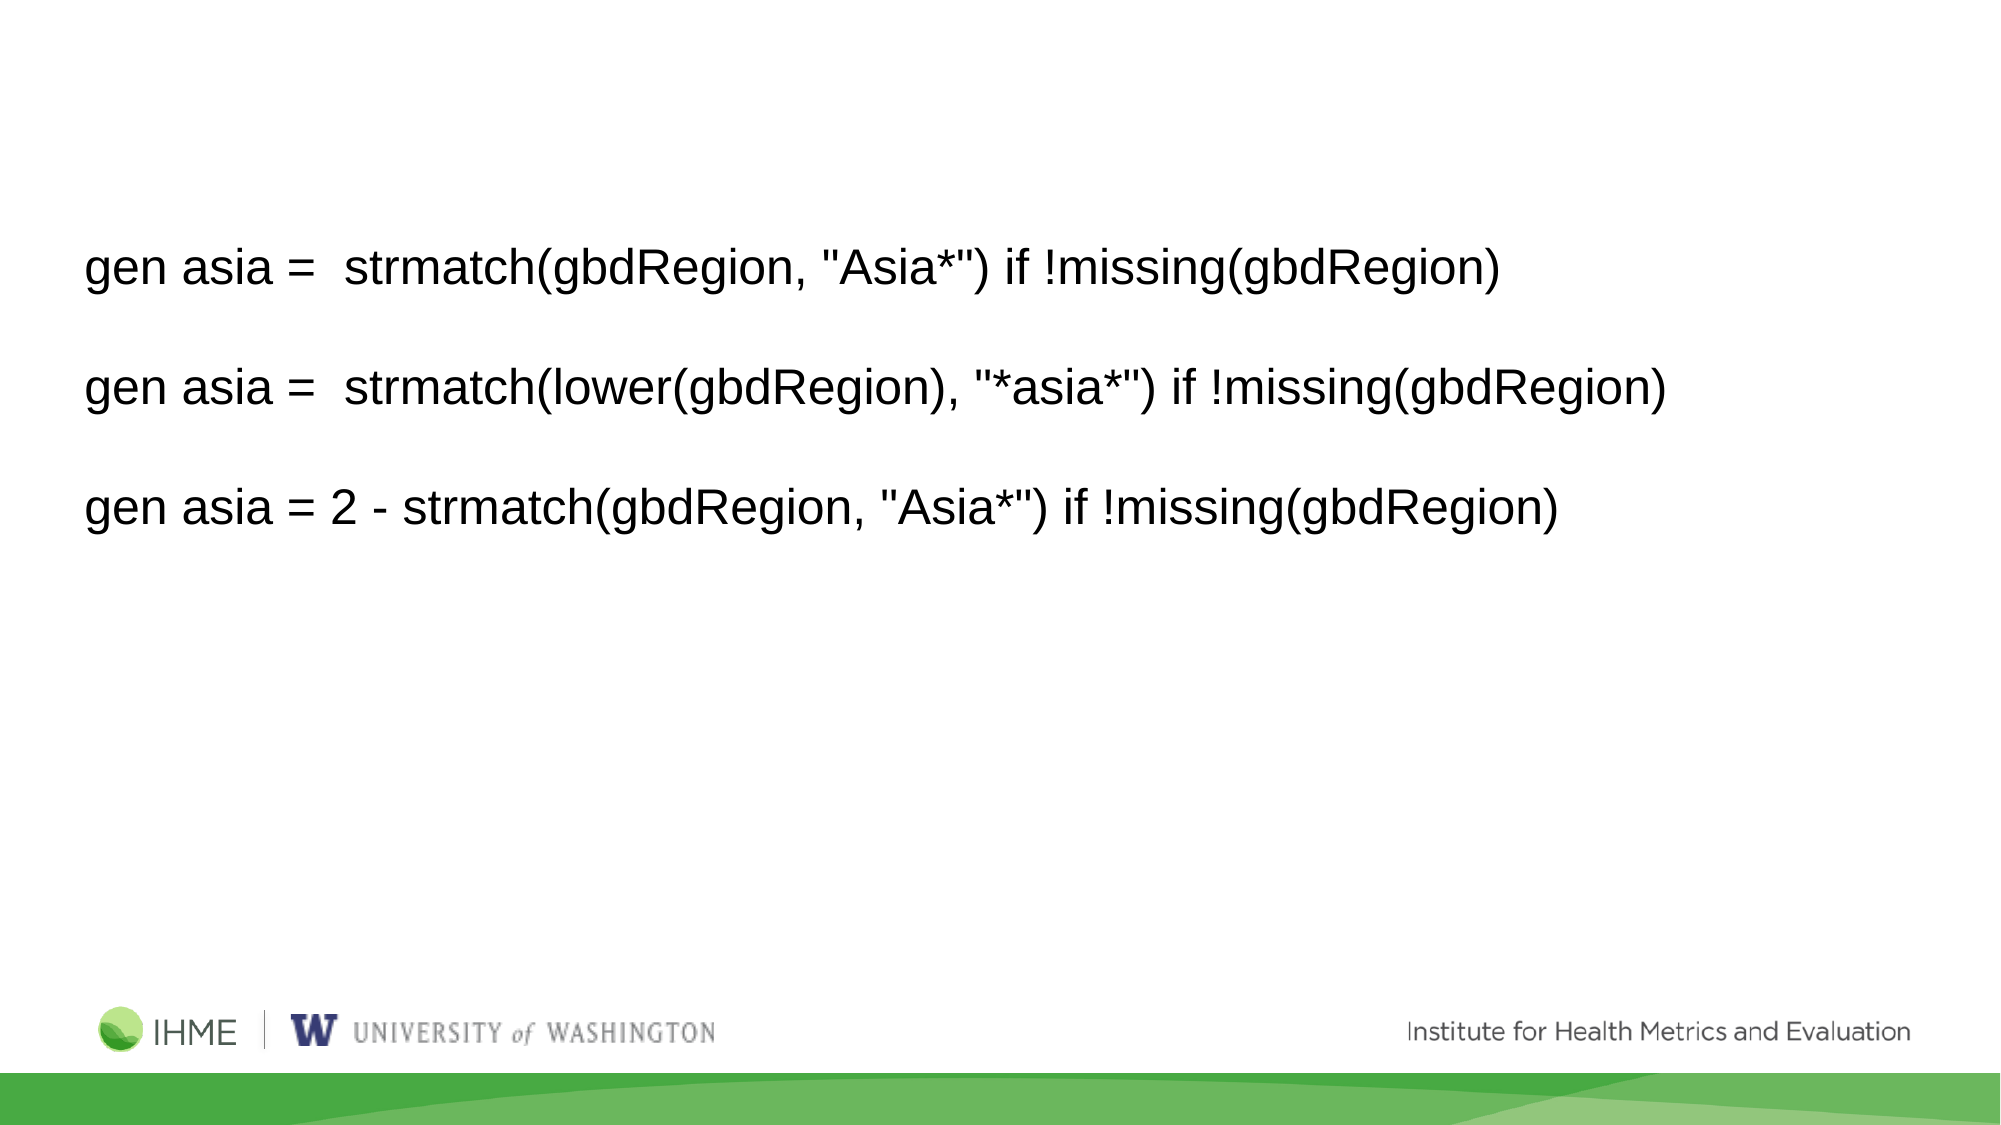

gen asia =  strmatch(gbdRegion, "Asia*") if !missing(gbdRegion)

gen asia =  strmatch(lower(gbdRegion), "*asia*") if !missing(gbdRegion)

gen asia = 2 - strmatch(gbdRegion, "Asia*") if !missing(gbdRegion)